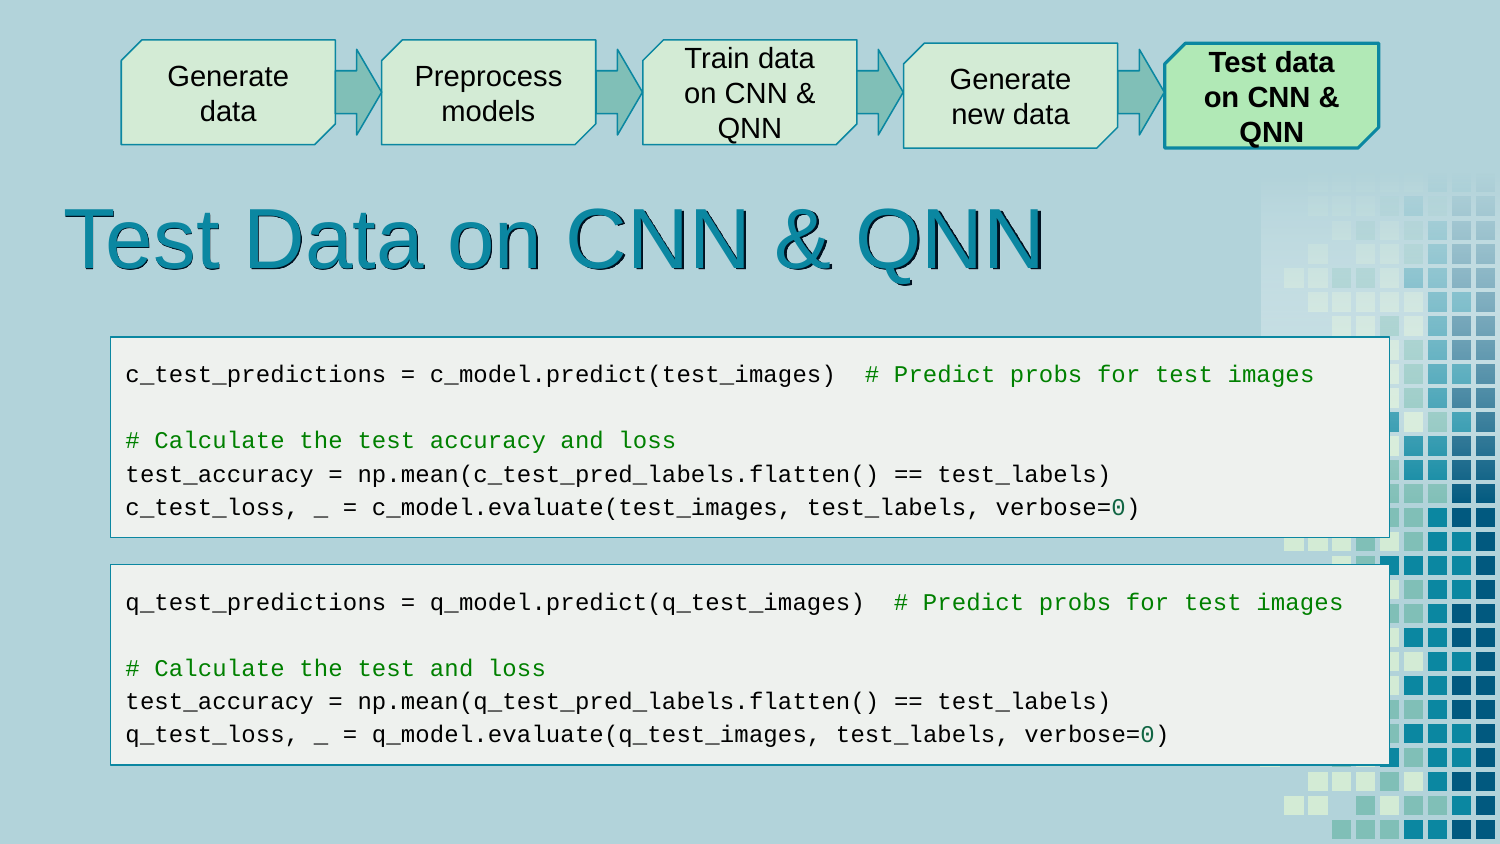

Preprocess models
Generate data
Train data on CNN & QNN
Generate new data
Test data on CNN & QNN

# Test Data on CNN & QNN
c_test_predictions = c_model.predict(test_images)  # Predict probs for test images

# Calculate the test accuracy and loss
test_accuracy = np.mean(c_test_pred_labels.flatten() == test_labels)
c_test_loss, _ = c_model.evaluate(test_images, test_labels, verbose=0)
q_test_predictions = q_model.predict(q_test_images)  # Predict probs for test images

# Calculate the test and loss
test_accuracy = np.mean(q_test_pred_labels.flatten() == test_labels)
q_test_loss, _ = q_model.evaluate(q_test_images, test_labels, verbose=0)